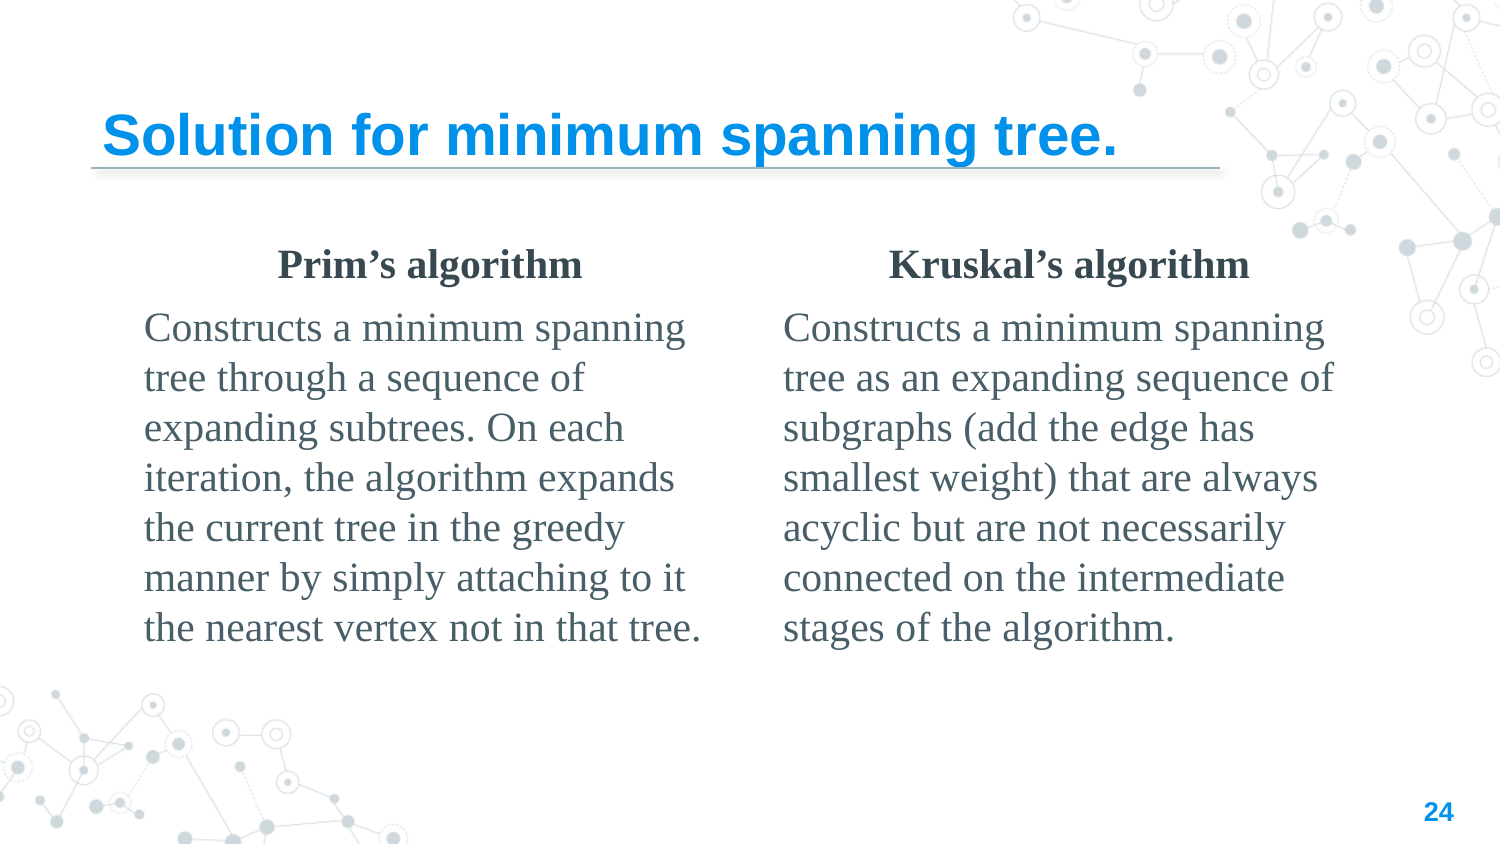

# Solution for minimum spanning tree.
Prim’s algorithm
Constructs a minimum spanning tree through a sequence of expanding subtrees. On each iteration, the algorithm expands the current tree in the greedy manner by simply attaching to it the nearest vertex not in that tree.
Kruskal’s algorithm
Constructs a minimum spanning tree as an expanding sequence of
subgraphs (add the edge has smallest weight) that are always acyclic but are not necessarily connected on the intermediate stages of the algorithm.
24